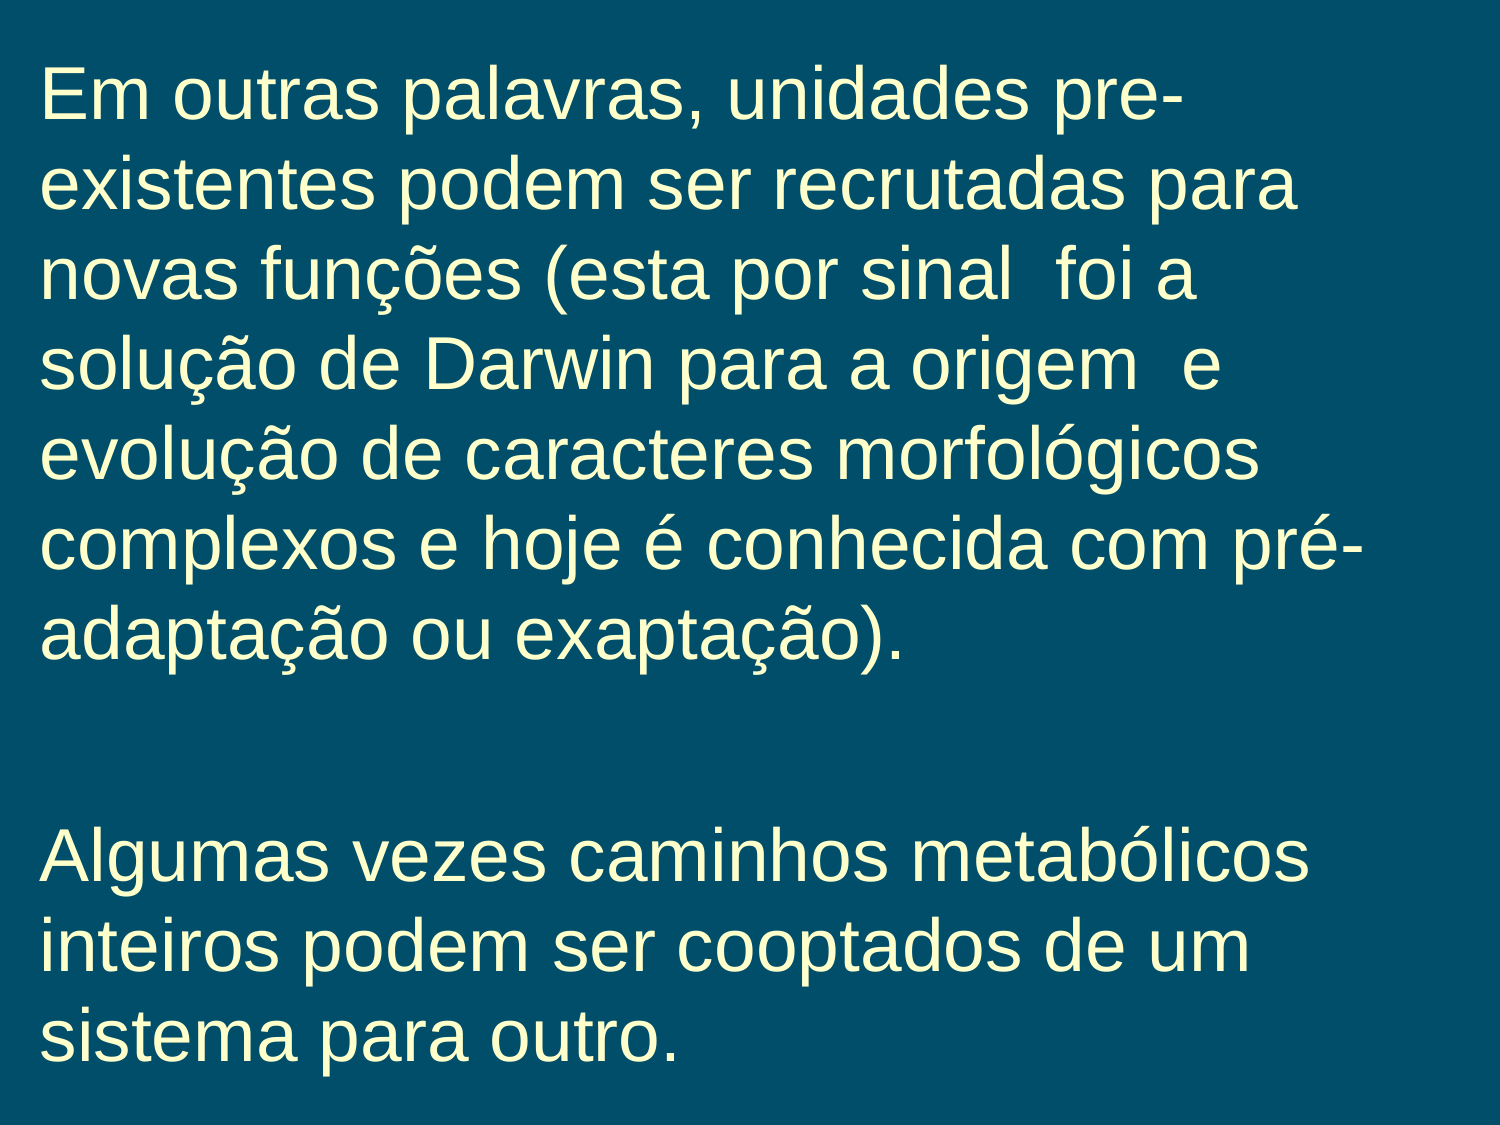

Em outras palavras, unidades pre-existentes podem ser recrutadas para novas funções (esta por sinal  foi a solução de Darwin para a origem  e evolução de caracteres morfológicos complexos e hoje é conhecida com pré-adaptação ou exaptação).

Algumas vezes caminhos metabólicos inteiros podem ser cooptados de um sistema para outro.